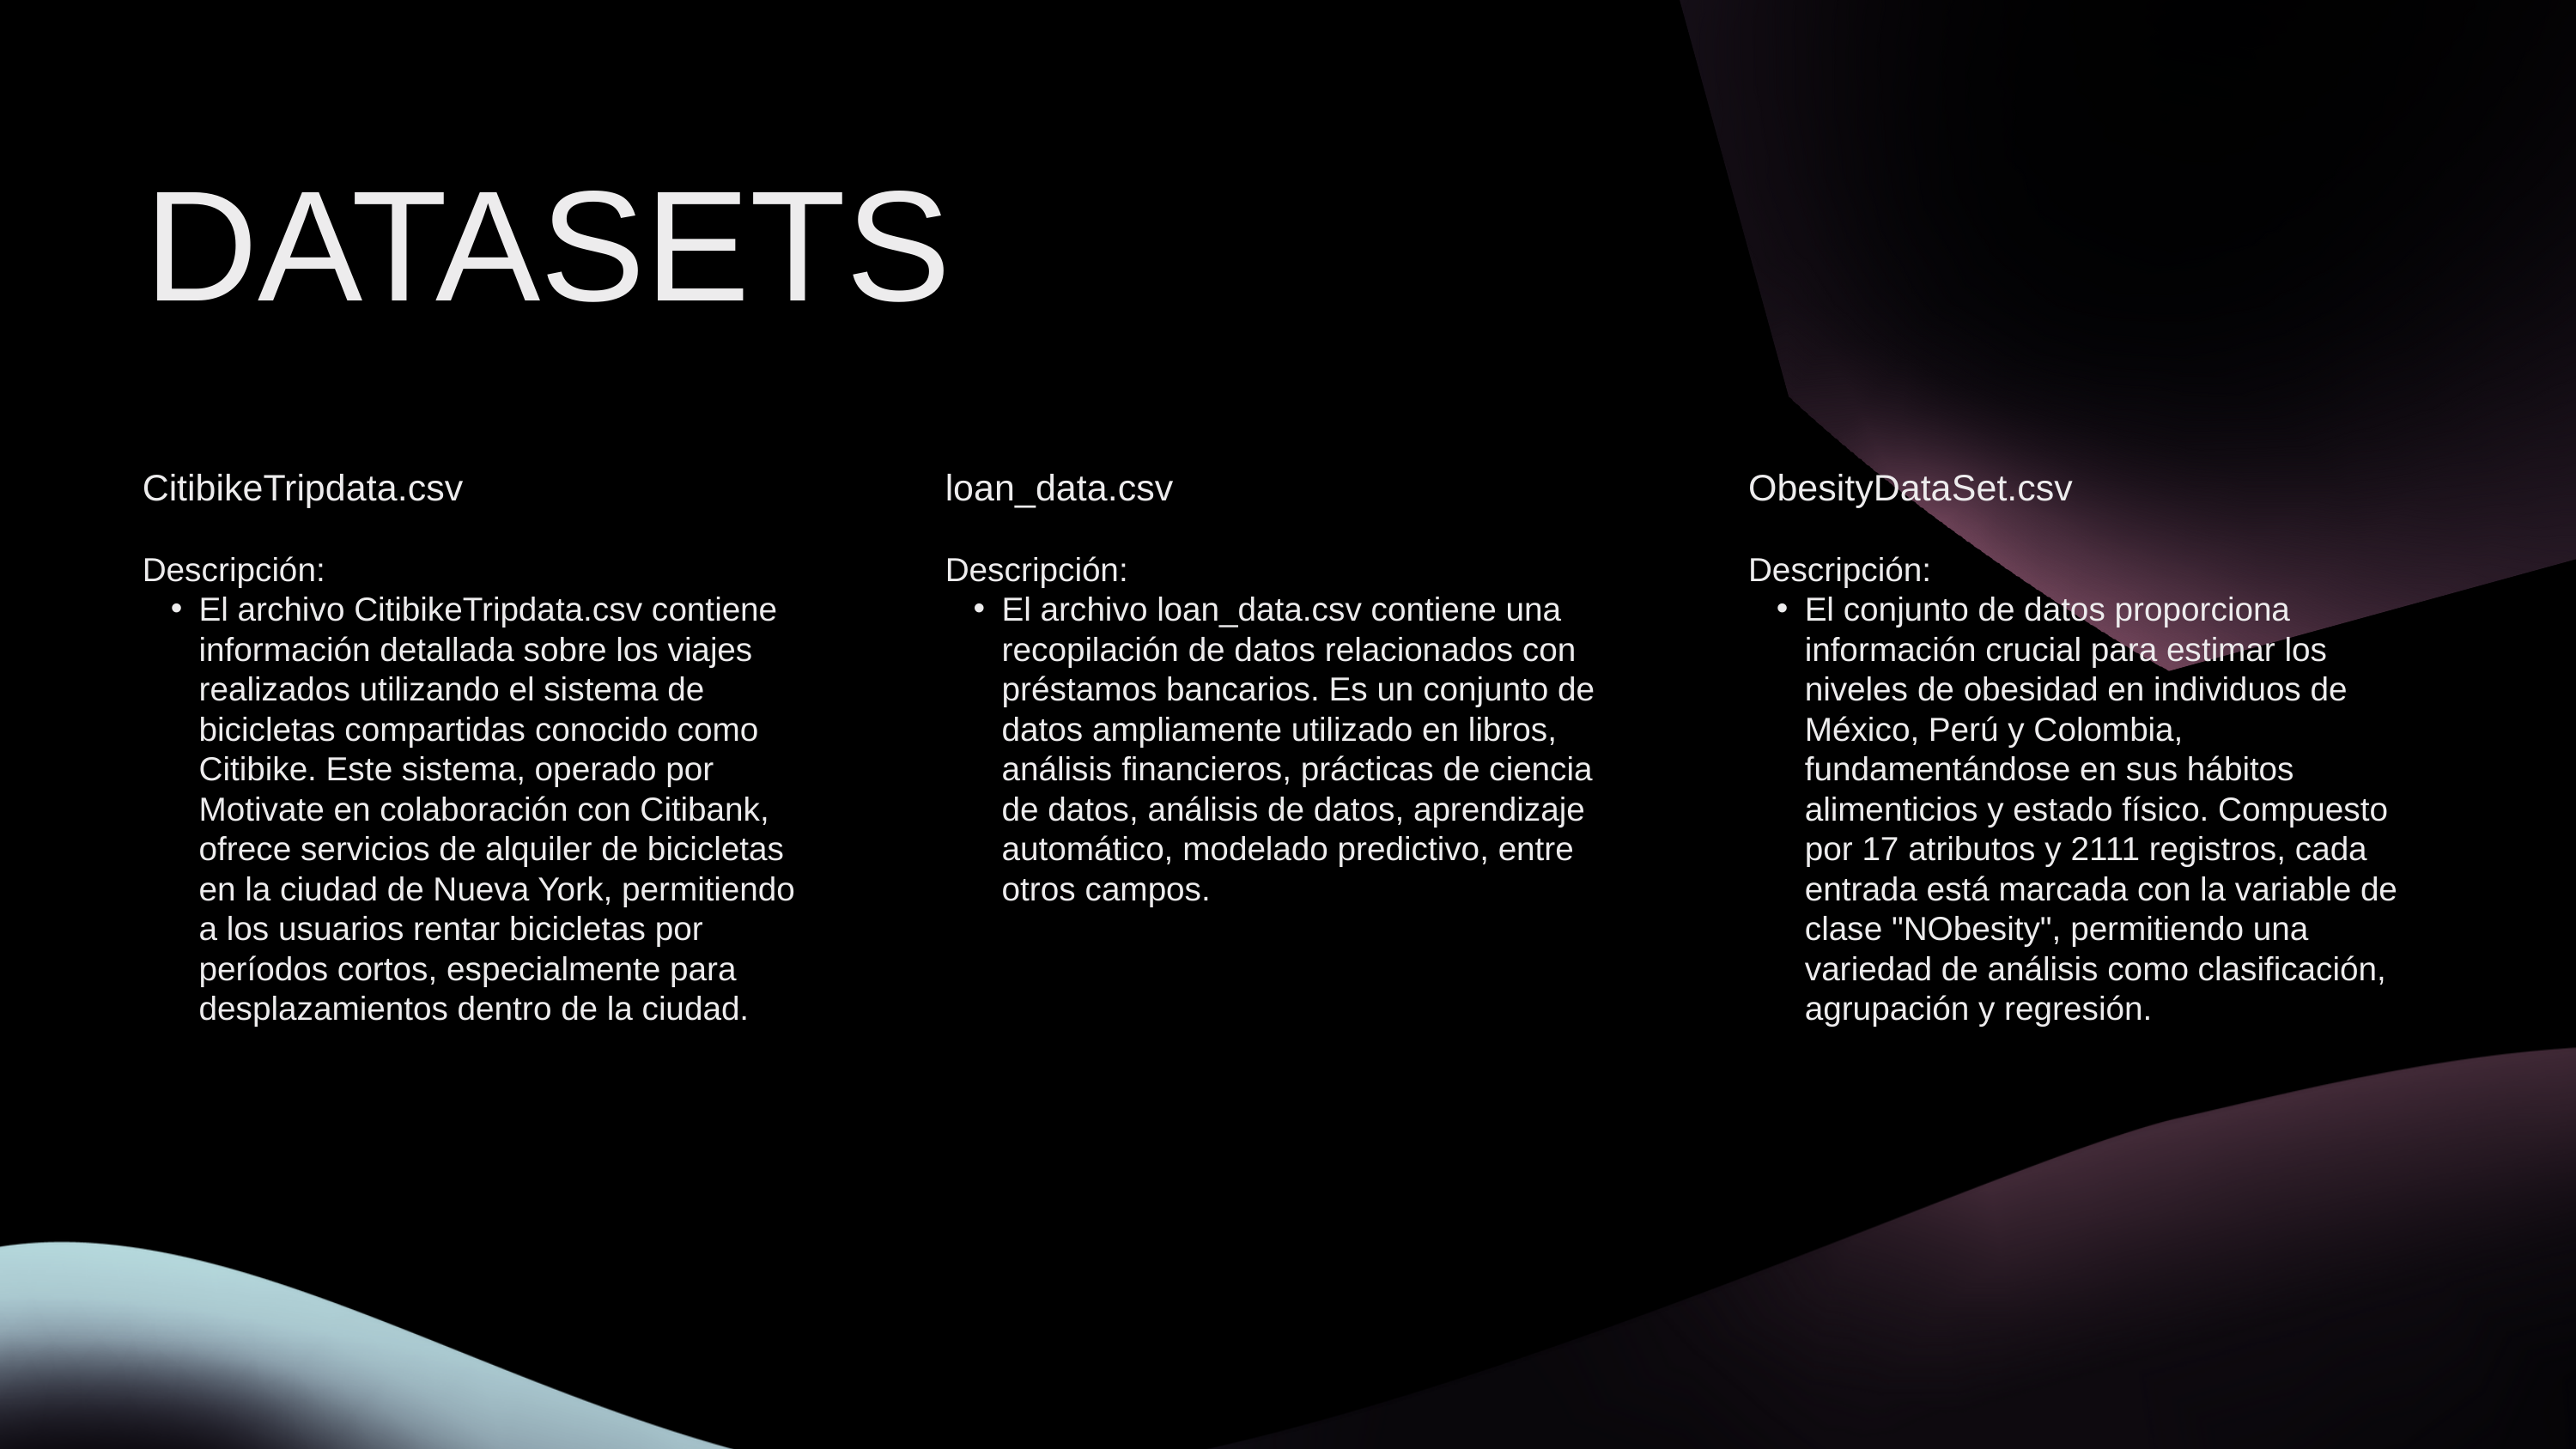

DATASETS
CitibikeTripdata.csv

Descripción:
El archivo CitibikeTripdata.csv contiene información detallada sobre los viajes realizados utilizando el sistema de bicicletas compartidas conocido como Citibike. Este sistema, operado por Motivate en colaboración con Citibank, ofrece servicios de alquiler de bicicletas en la ciudad de Nueva York, permitiendo a los usuarios rentar bicicletas por períodos cortos, especialmente para desplazamientos dentro de la ciudad.
loan_data.csv

Descripción:
El archivo loan_data.csv contiene una recopilación de datos relacionados con préstamos bancarios. Es un conjunto de datos ampliamente utilizado en libros, análisis financieros, prácticas de ciencia de datos, análisis de datos, aprendizaje automático, modelado predictivo, entre otros campos.
ObesityDataSet.csv

Descripción:
El conjunto de datos proporciona información crucial para estimar los niveles de obesidad en individuos de México, Perú y Colombia, fundamentándose en sus hábitos alimenticios y estado físico. Compuesto por 17 atributos y 2111 registros, cada entrada está marcada con la variable de clase "NObesity", permitiendo una variedad de análisis como clasificación, agrupación y regresión.